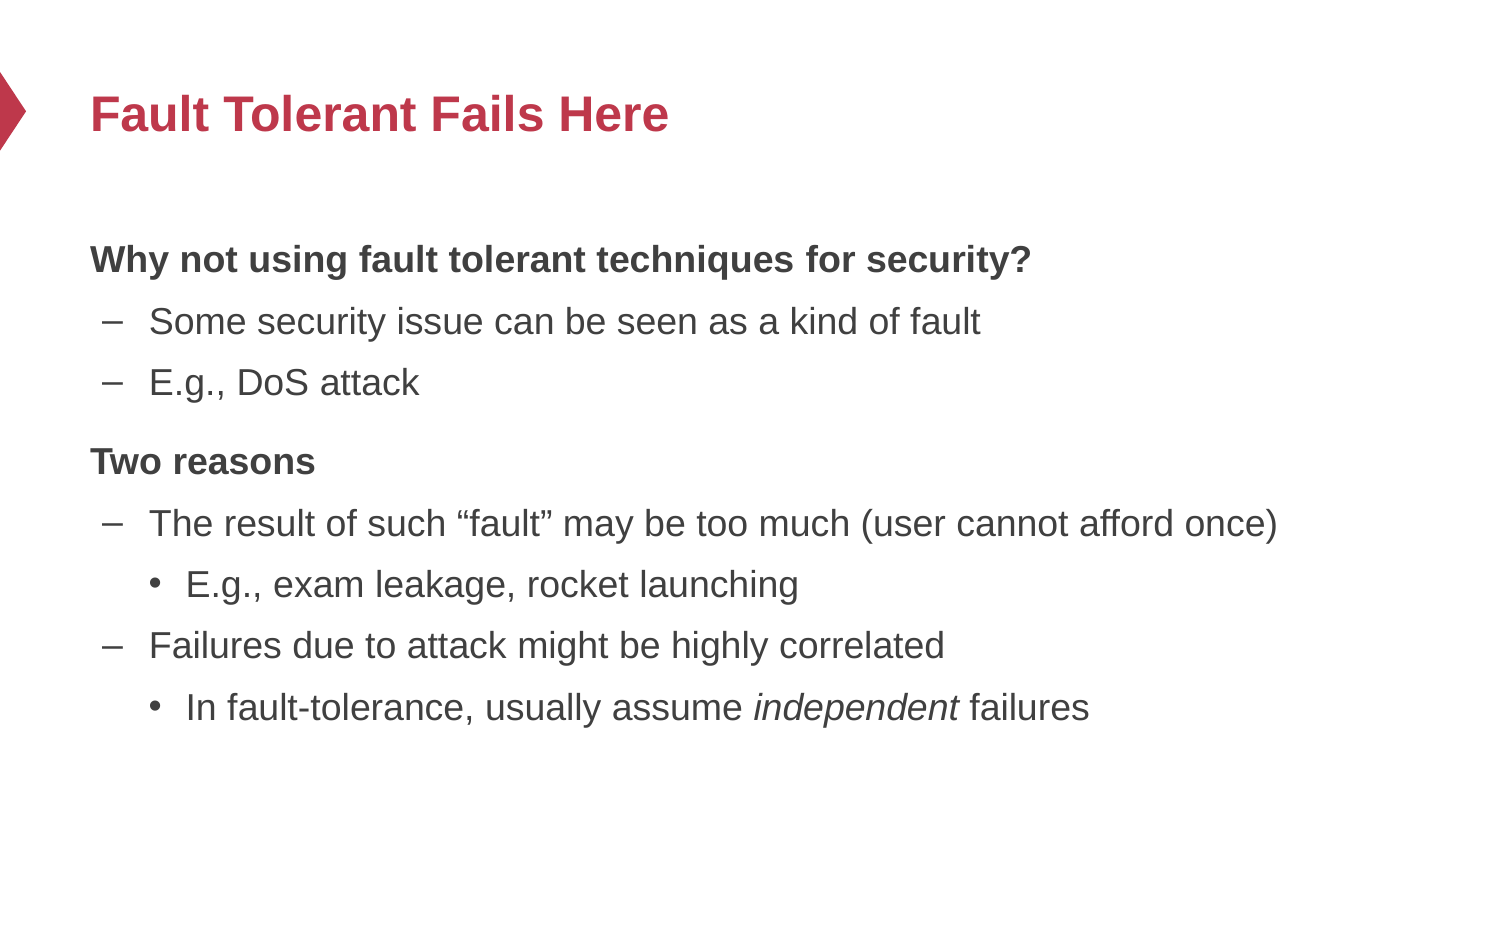

# Fault Tolerant Fails Here
Why not using fault tolerant techniques for security?
Some security issue can be seen as a kind of fault
E.g., DoS attack
Two reasons
The result of such “fault” may be too much (user cannot afford once)
E.g., exam leakage, rocket launching
Failures due to attack might be highly correlated
In fault-tolerance, usually assume independent failures